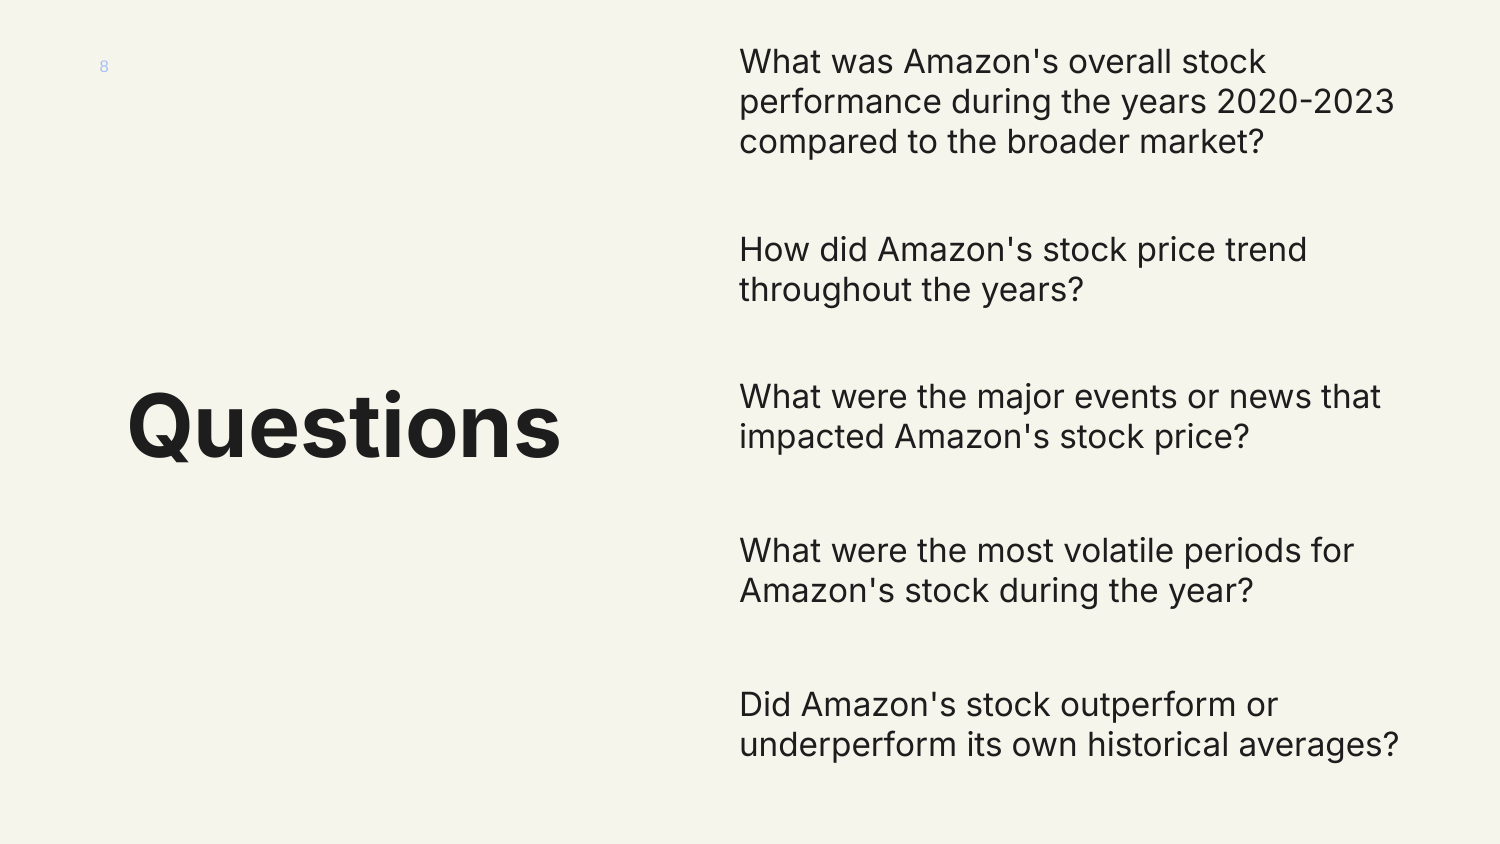

What was Amazon's overall stock performance during the years 2020-2023 compared to the broader market?
How did Amazon's stock price trend throughout the years?
# Questions
What were the major events or news that impacted Amazon's stock price?
What were the most volatile periods for Amazon's stock during the year?
Did Amazon's stock outperform or underperform its own historical averages?